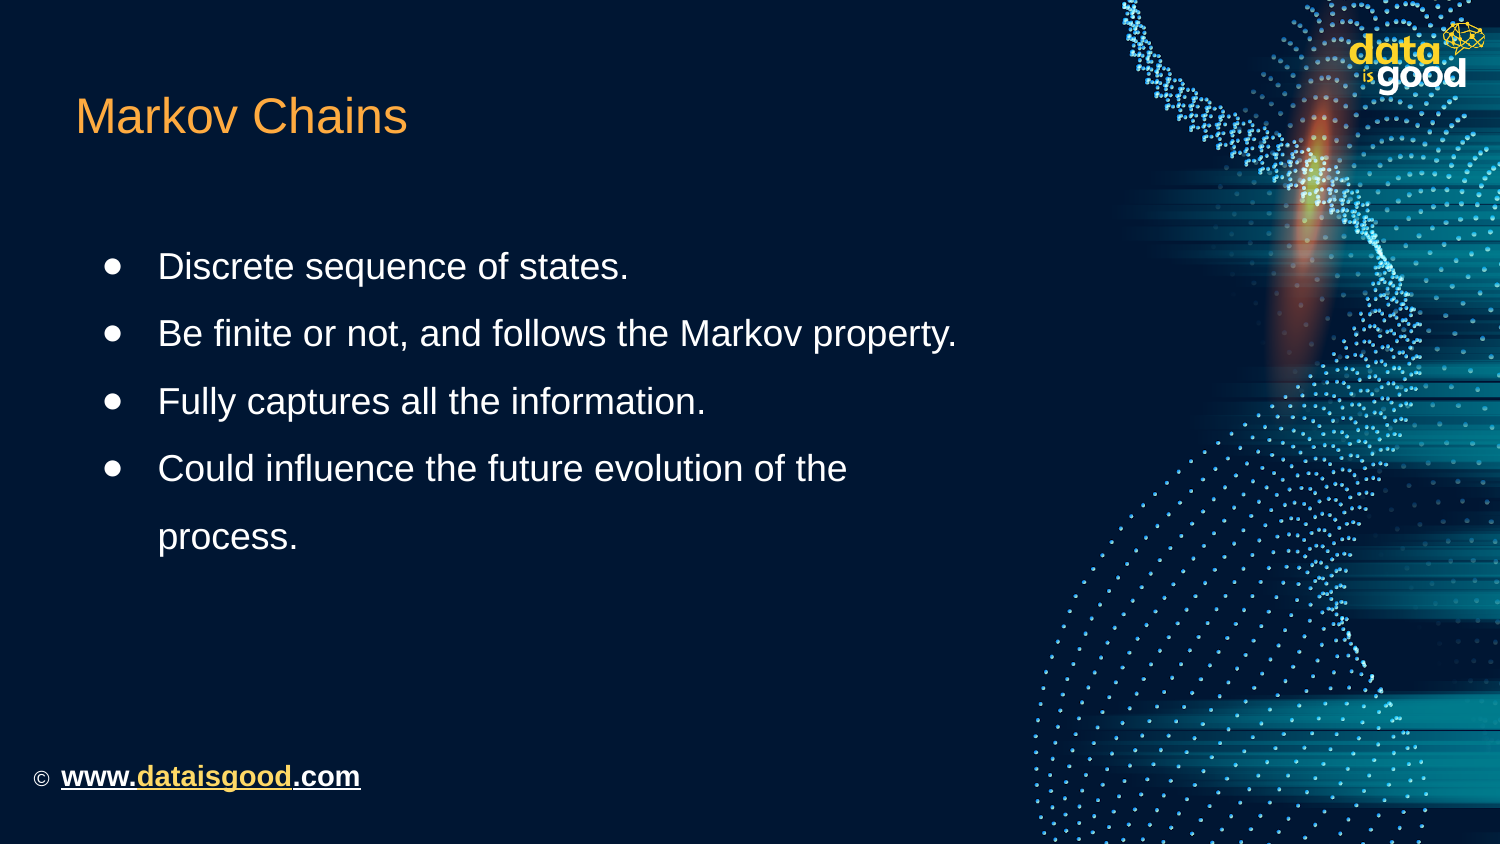

# Markov Chains
Discrete sequence of states.
Be finite or not, and follows the Markov property.
Fully captures all the information.
Could influence the future evolution of the process.